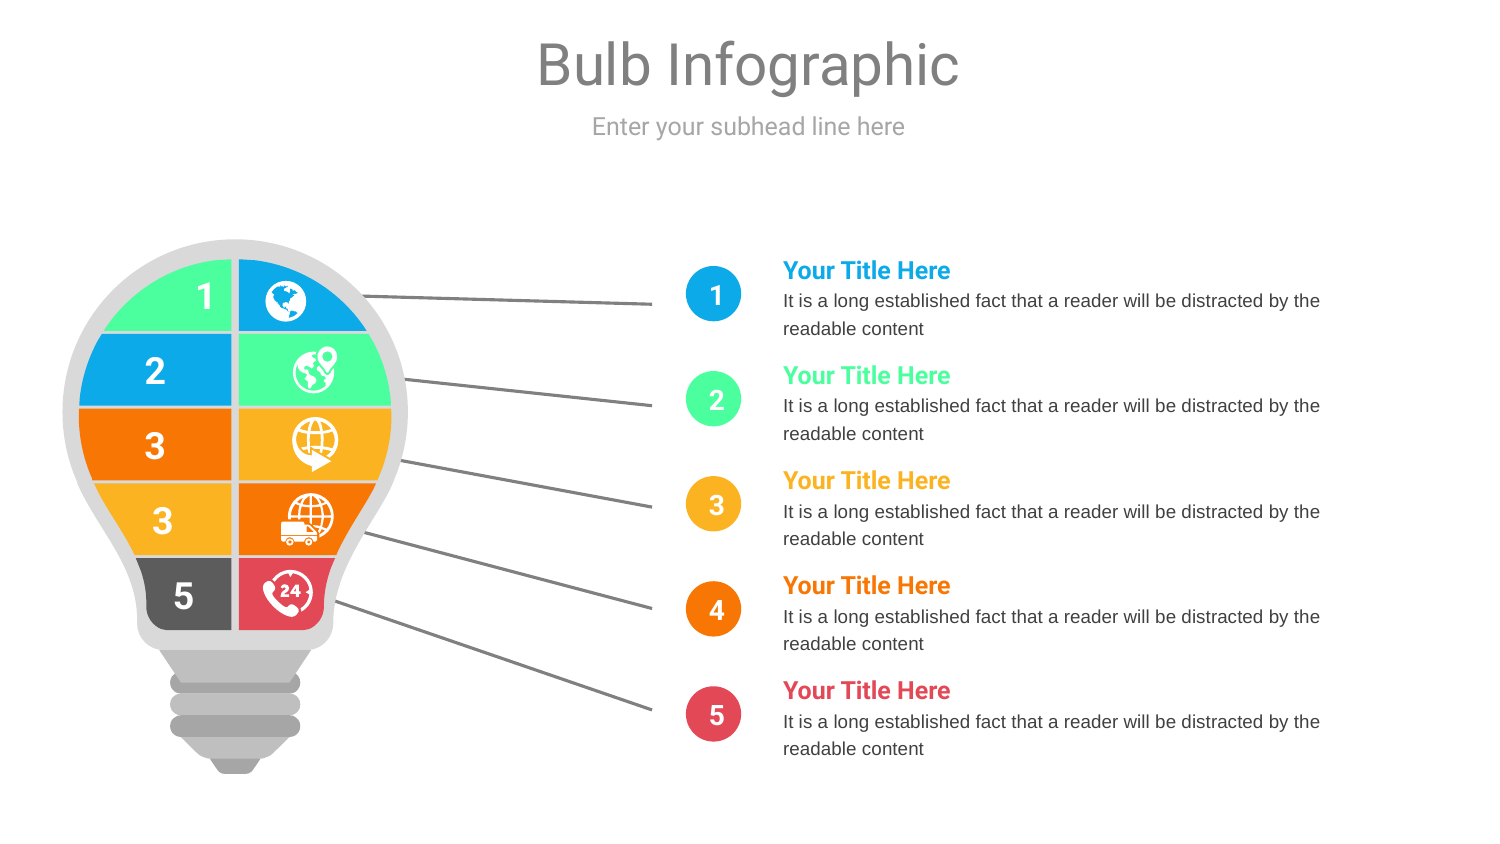

# Bulb Infographic
Enter your subhead line here

Your Title Here
It is a long established fact that a reader will be distracted by the readable content
1

1

2

Your Title Here
It is a long established fact that a reader will be distracted by the readable content

2
3

Your Title Here
It is a long established fact that a reader will be distracted by the readable content
3
3

Your Title Here
It is a long established fact that a reader will be distracted by the readable content
5

4

Your Title Here
It is a long established fact that a reader will be distracted by the readable content
5